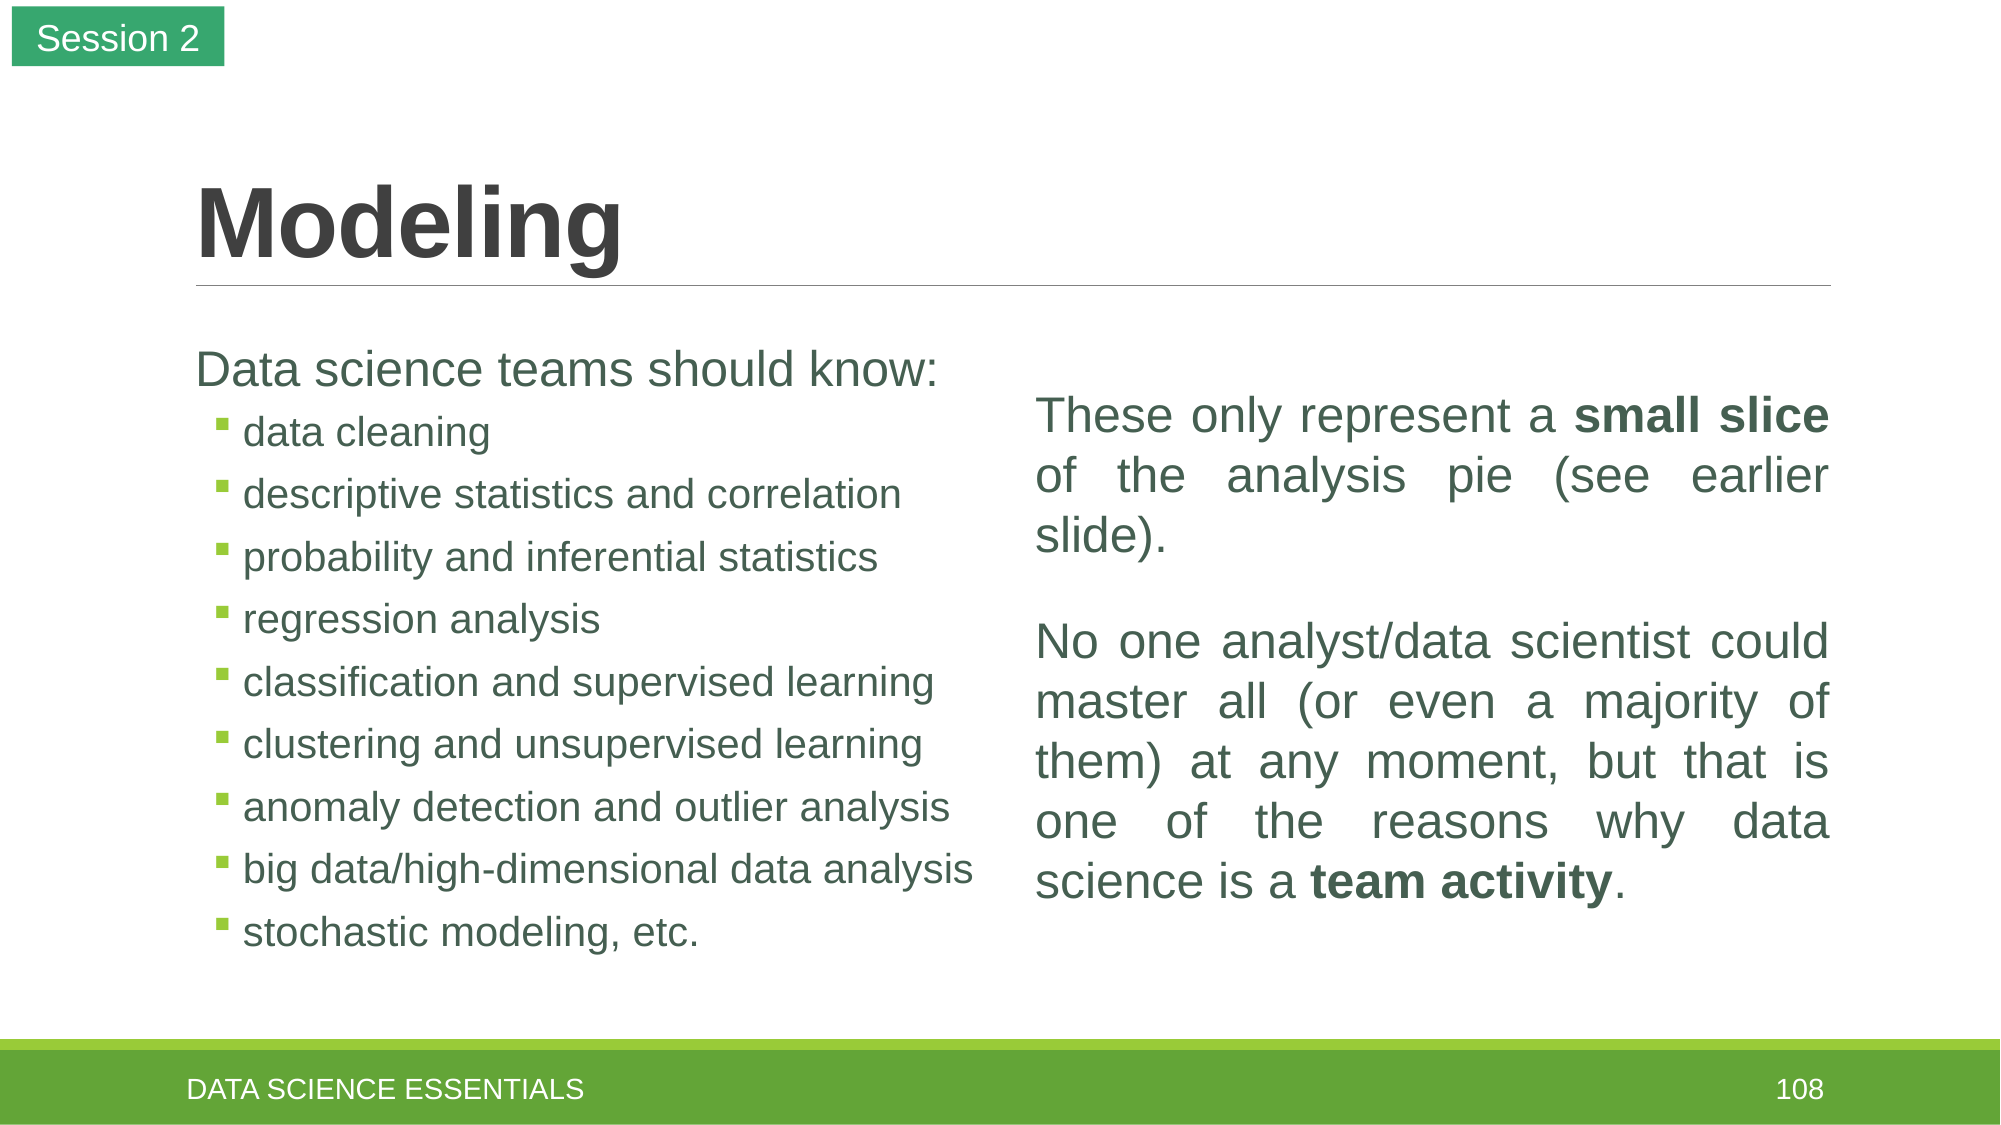

Session 2
# Modeling
These only represent a small slice of the analysis pie (see earlier slide).
No one analyst/data scientist could master all (or even a majority of them) at any moment, but that is one of the reasons why data science is a team activity.
Data science teams should know:
data cleaning
descriptive statistics and correlation
probability and inferential statistics
regression analysis
classification and supervised learning
clustering and unsupervised learning
anomaly detection and outlier analysis
big data/high-dimensional data analysis
stochastic modeling, etc.
DATA SCIENCE ESSENTIALS
108